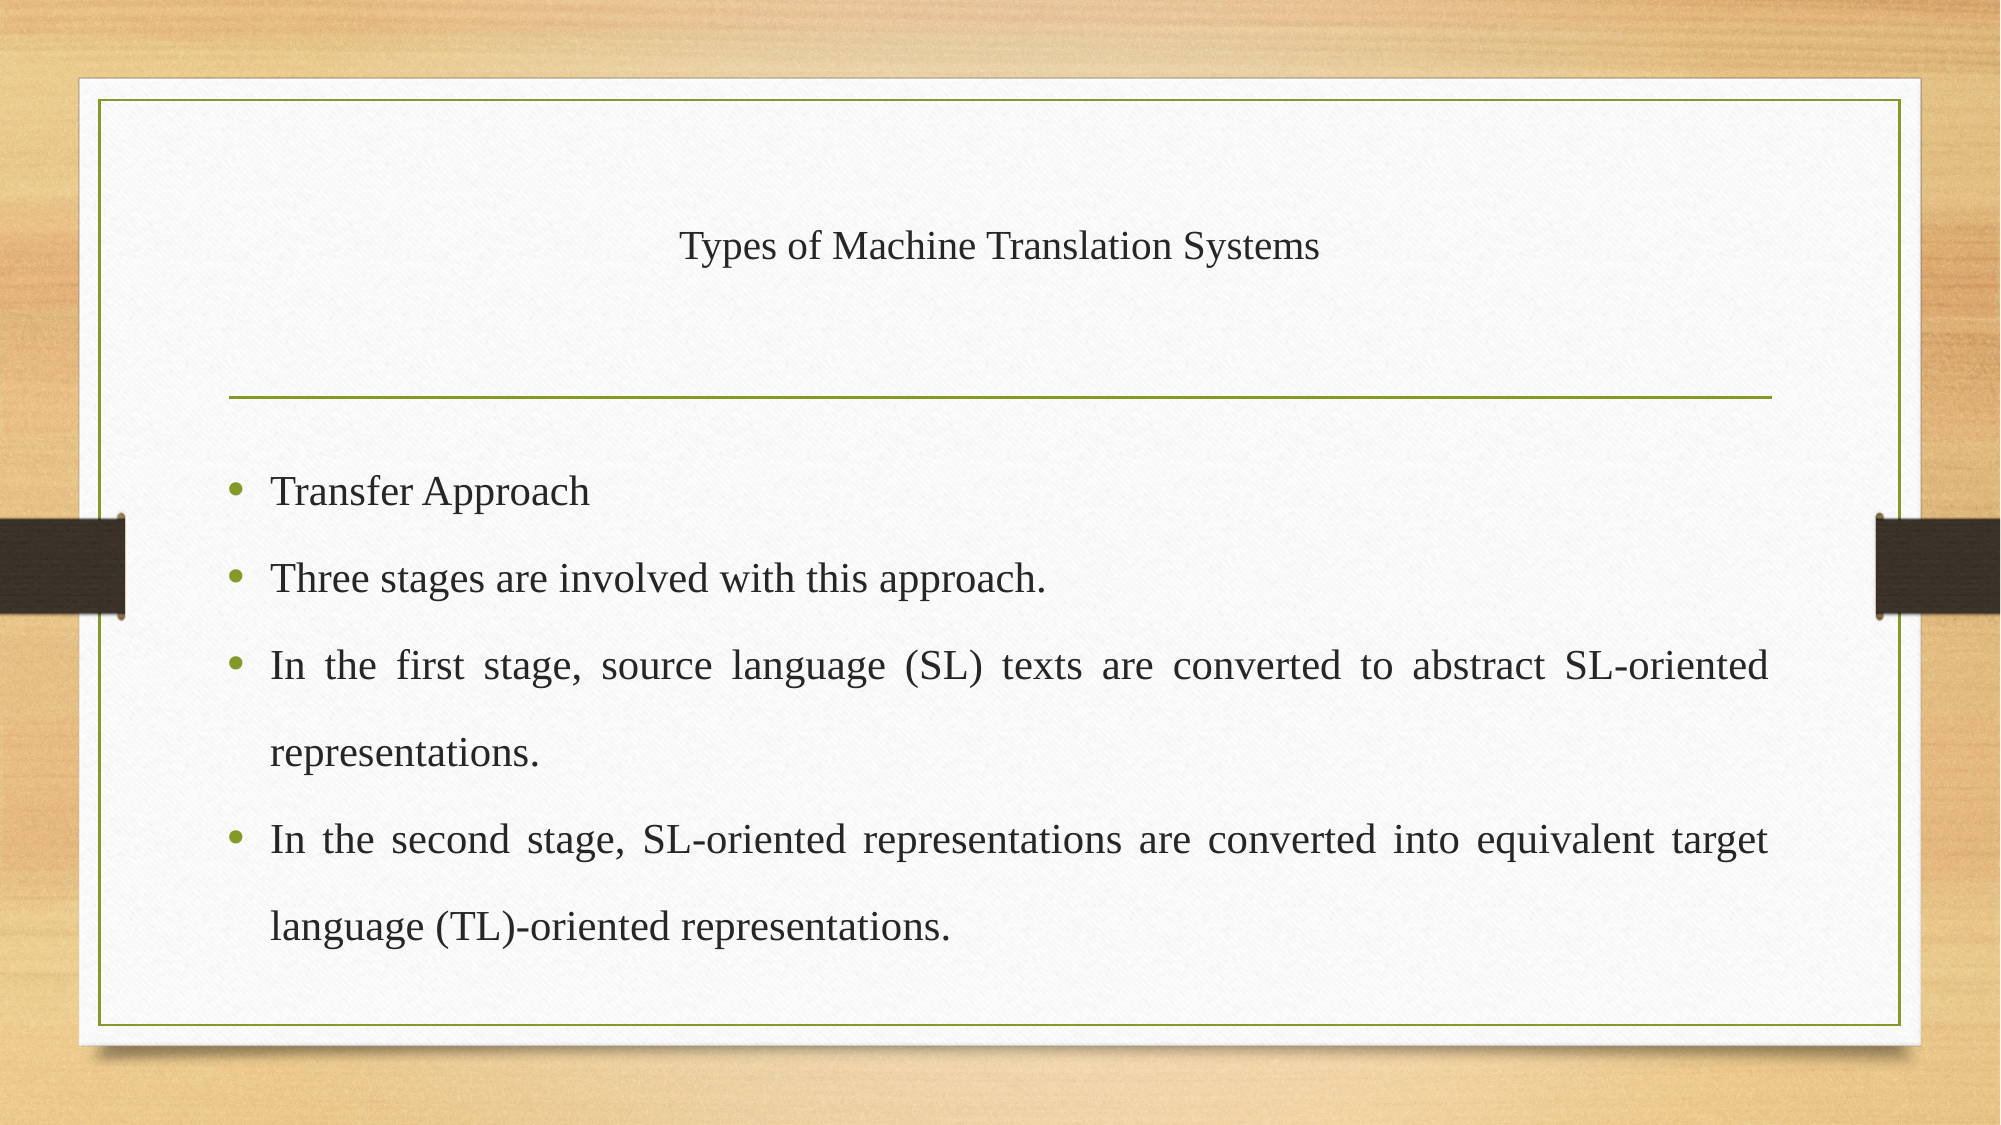

# Types of Machine Translation Systems
Transfer Approach
Three stages are involved with this approach.
In the first stage, source language (SL) texts are converted to abstract SL-oriented representations.
In the second stage, SL-oriented representations are converted into equivalent target language (TL)-oriented representations.